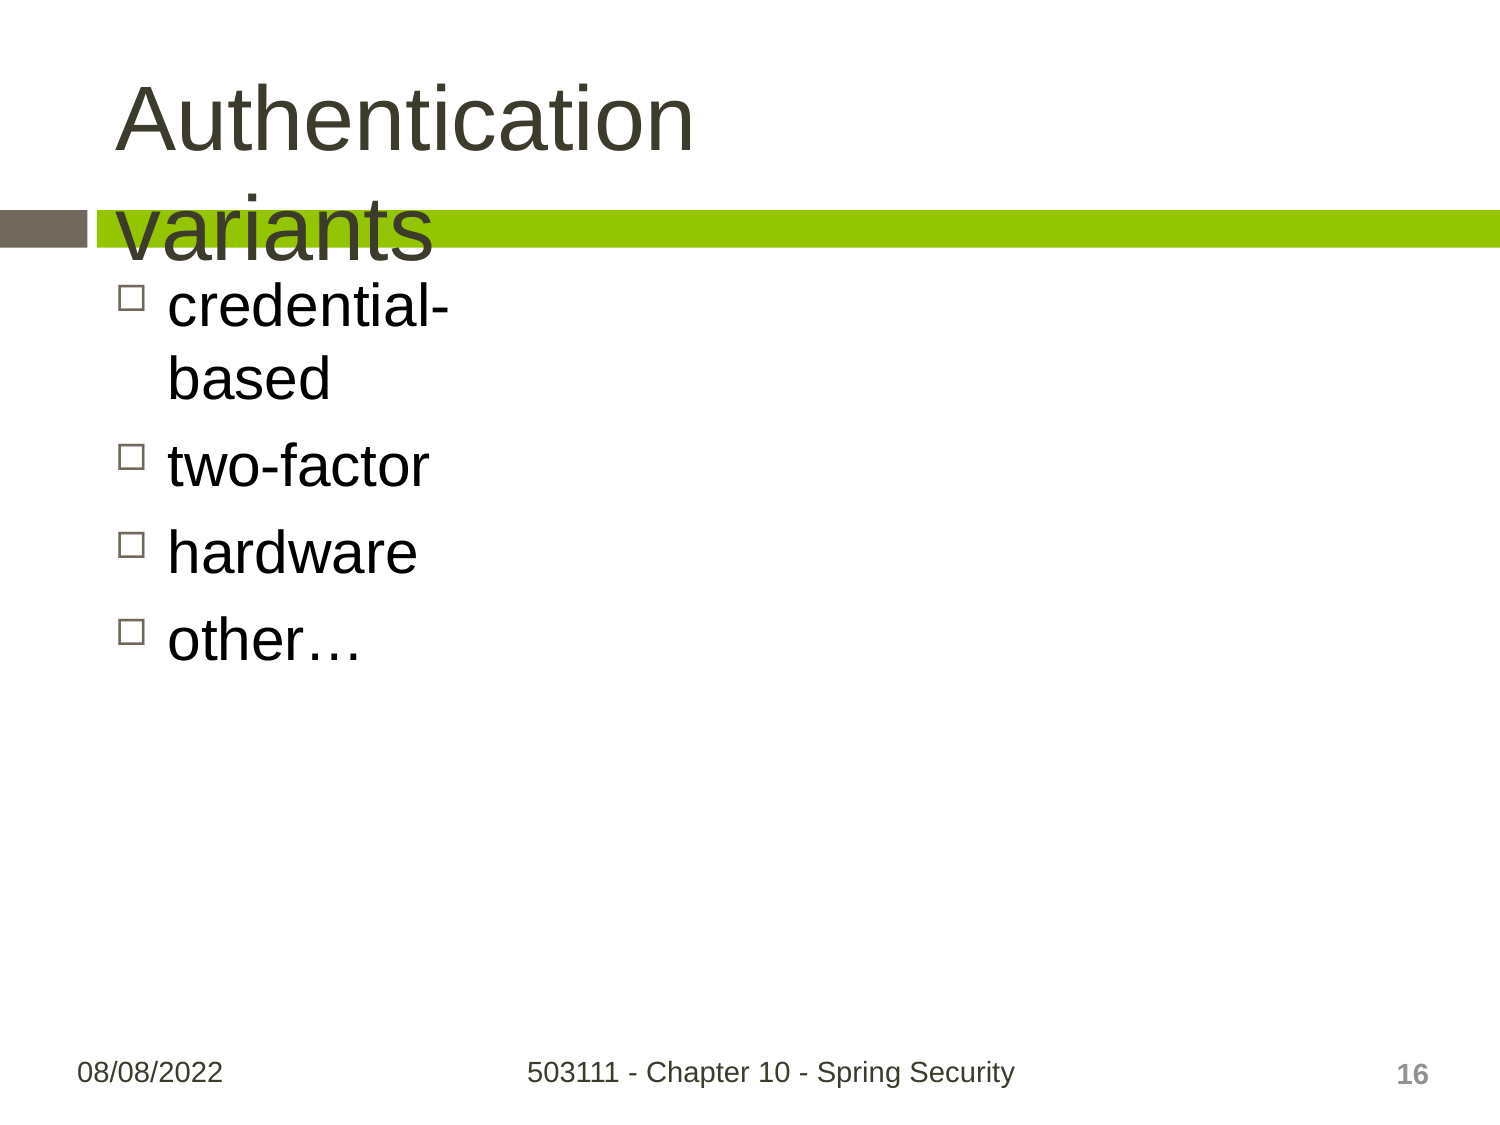

# Authentication variants
credential-based
two-factor
hardware
other…
16
08/08/2022
503111 - Chapter 10 - Spring Security